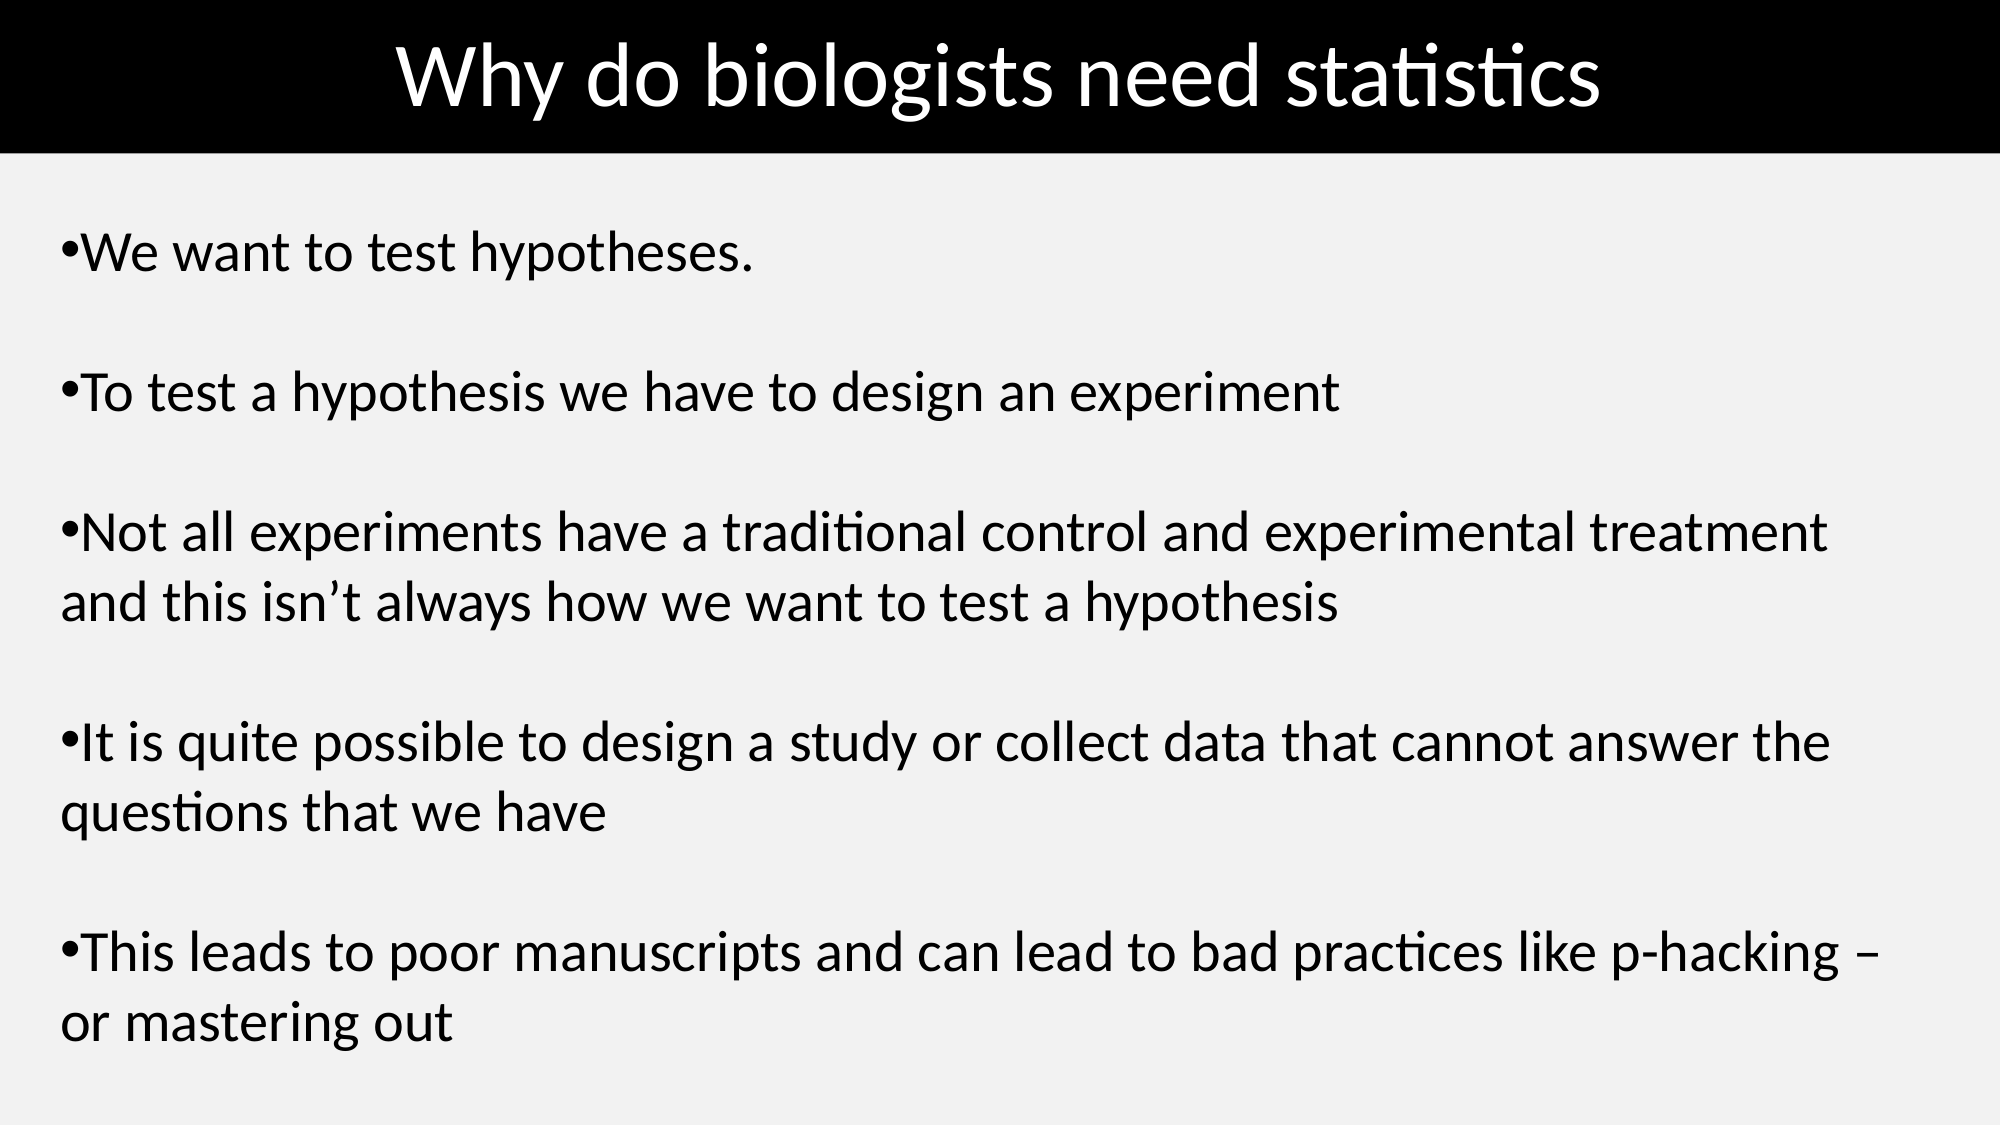

# Why do biologists need statistics
We want to test hypotheses.
To test a hypothesis we have to design an experiment
Not all experiments have a traditional control and experimental treatment and this isn’t always how we want to test a hypothesis
It is quite possible to design a study or collect data that cannot answer the questions that we have
This leads to poor manuscripts and can lead to bad practices like p-hacking – or mastering out